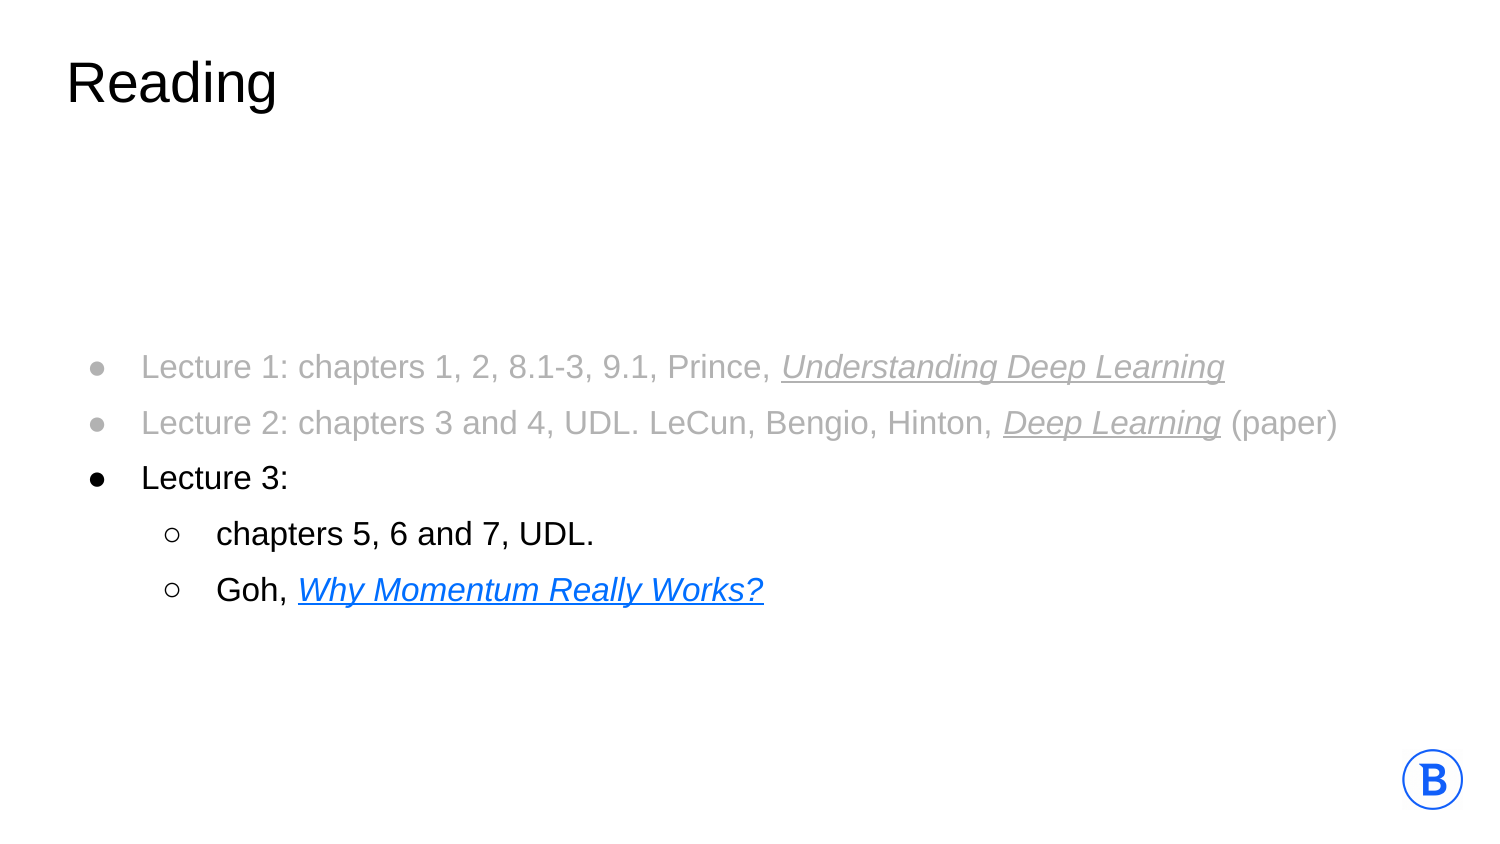

# Reading
Lecture 1: chapters 1, 2, 8.1-3, 9.1, Prince, Understanding Deep Learning
Lecture 2: chapters 3 and 4, UDL. LeCun, Bengio, Hinton, Deep Learning (paper)
Lecture 3:
chapters 5, 6 and 7, UDL.
Goh, Why Momentum Really Works?